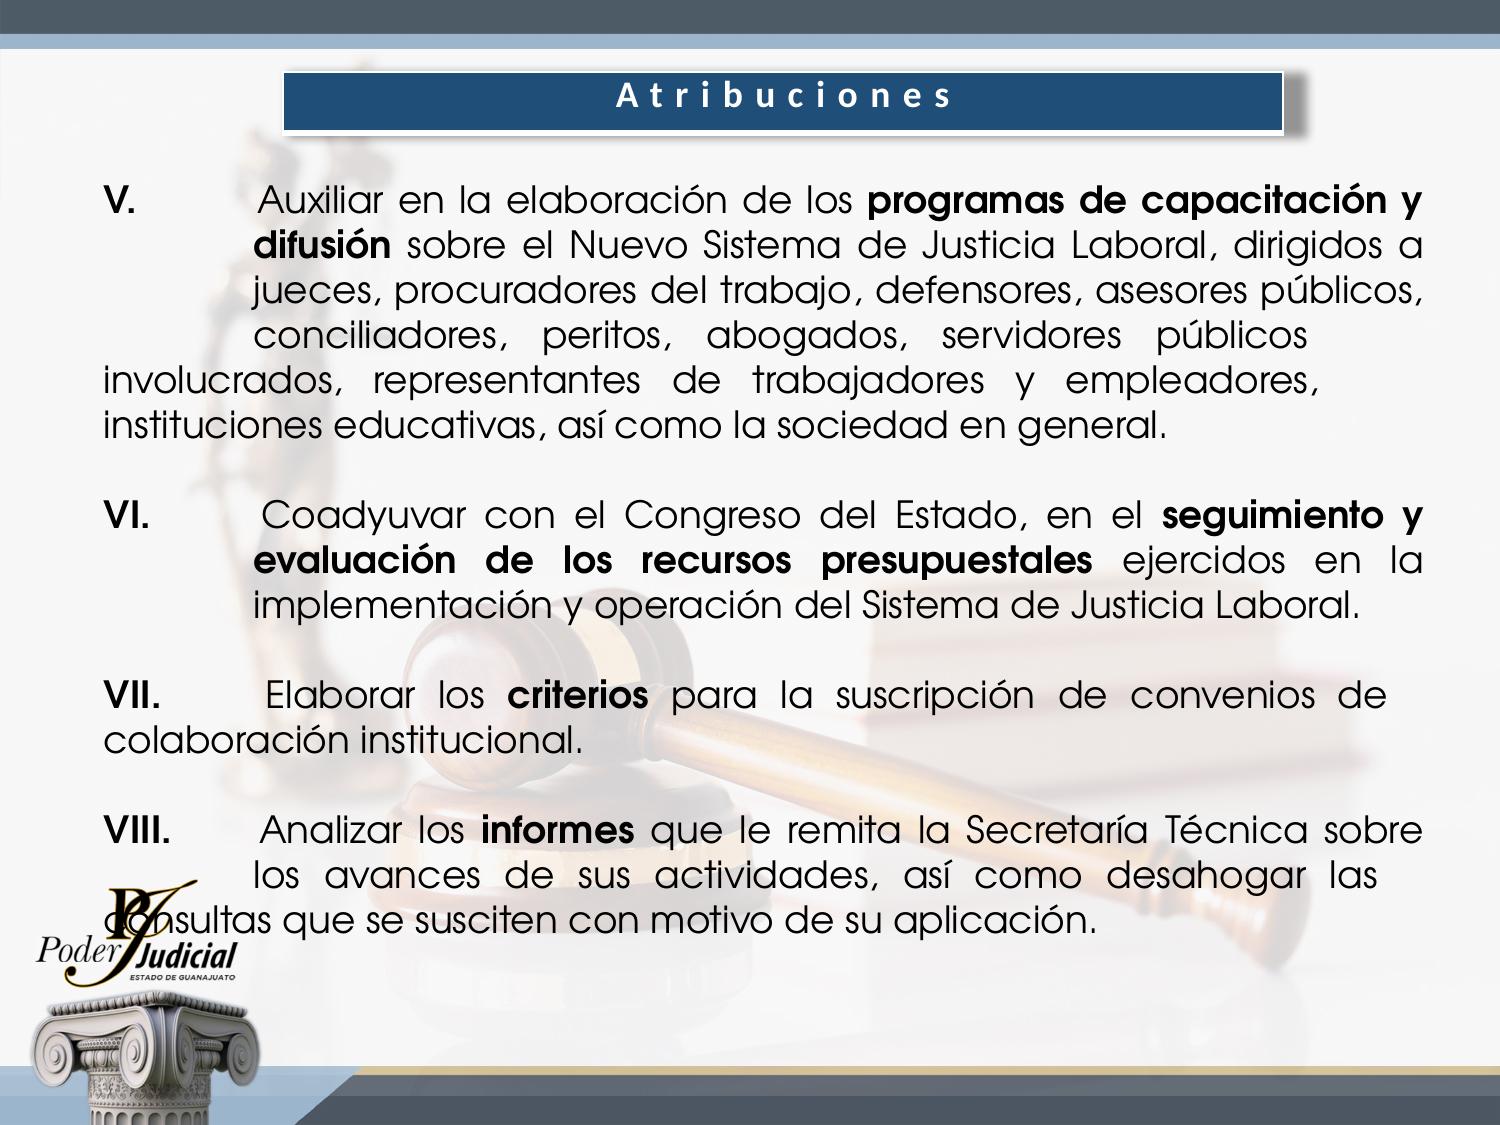

| Atribuciones |
| --- |

V. 	Auxiliar en la elaboración de los programas de capacitación y 	difusión sobre el Nuevo Sistema de Justicia Laboral, dirigidos a 	jueces, procuradores del trabajo, defensores, asesores públicos, 	conciliadores, peritos, abogados, servidores públicos 	involucrados, representantes de trabajadores y empleadores, 	instituciones educativas, así como la sociedad en general.

VI. 	Coadyuvar con el Congreso del Estado, en el seguimiento y 	evaluación de los recursos presupuestales ejercidos en la 	implementación y operación del Sistema de Justicia Laboral.

VII. 	Elaborar los criterios para la suscripción de convenios de 	colaboración institucional.

VIII. 	Analizar los informes que le remita la Secretaría Técnica sobre 	los avances de sus actividades, así como desahogar las 	consultas que se susciten con motivo de su aplicación.